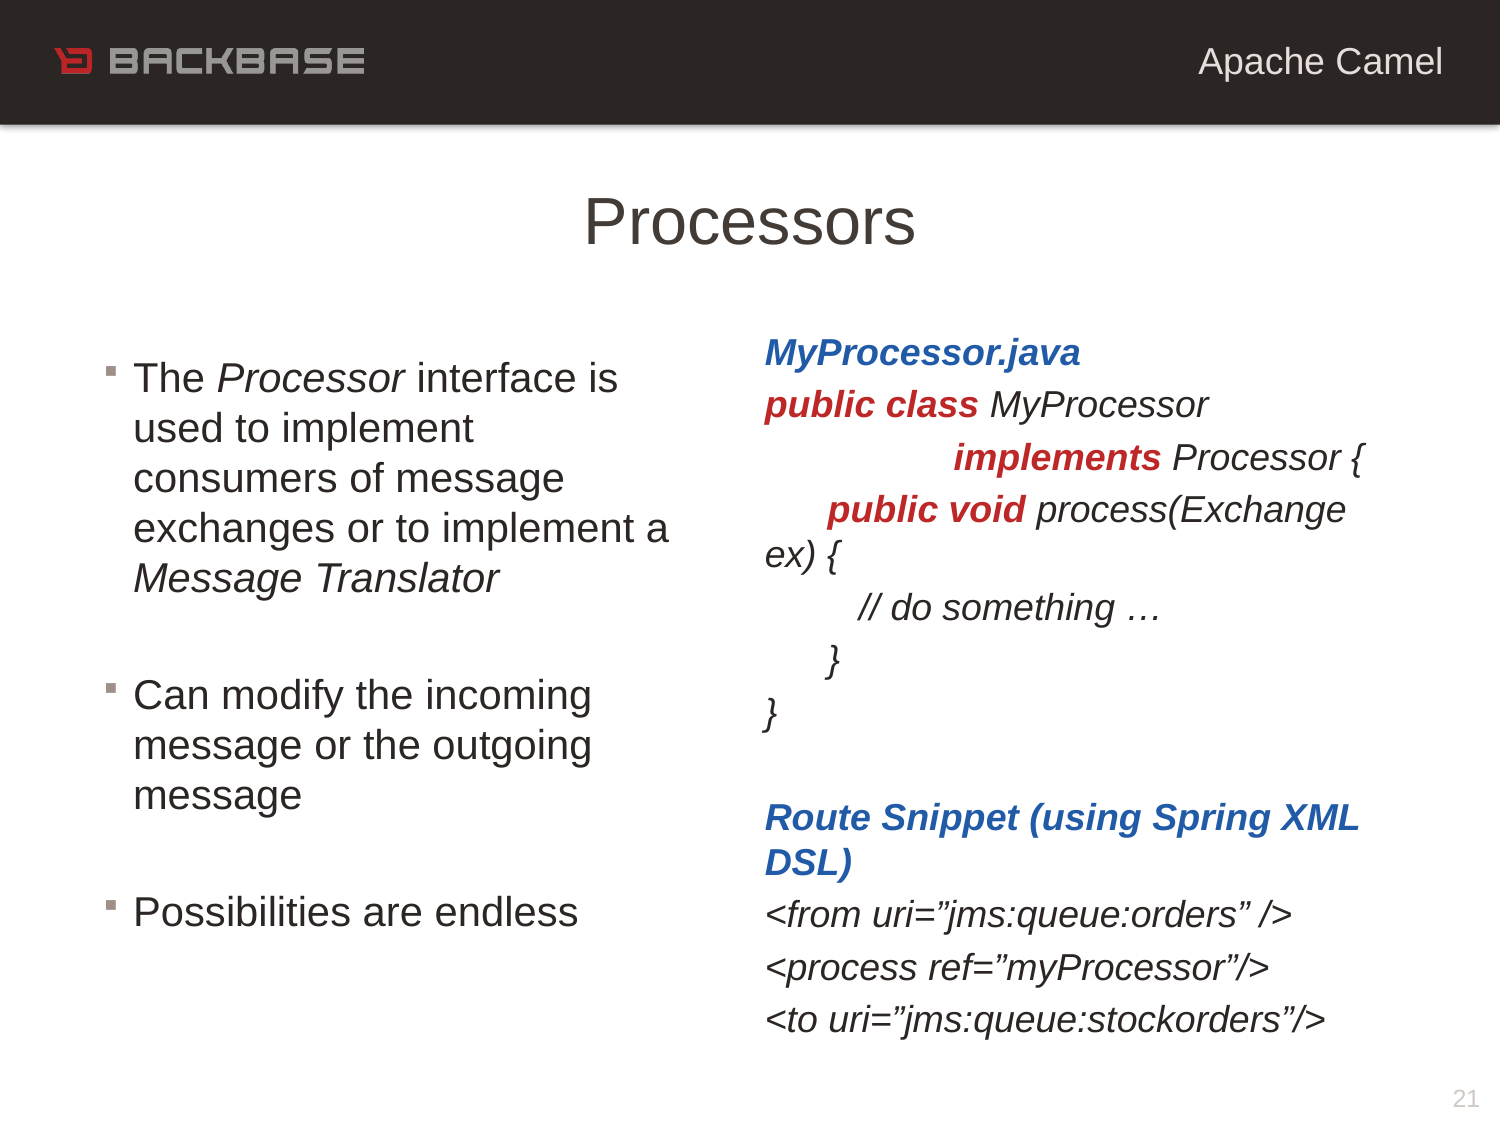

Apache Camel

Processors
MyProcessor.java
public class MyProcessor
                  implements Processor {
      public void process(Exchange ex) {
         // do something …
      }
}

Route Snippet (using Spring XML DSL)
<from uri=”jms:queue:orders” />
<process ref=”myProcessor”/>
<to uri=”jms:queue:stockorders”/>
The Processor interface is used to implement consumers of message exchanges or to implement a Message Translator

Can modify the incoming message or the outgoing message

Possibilities are endless
21